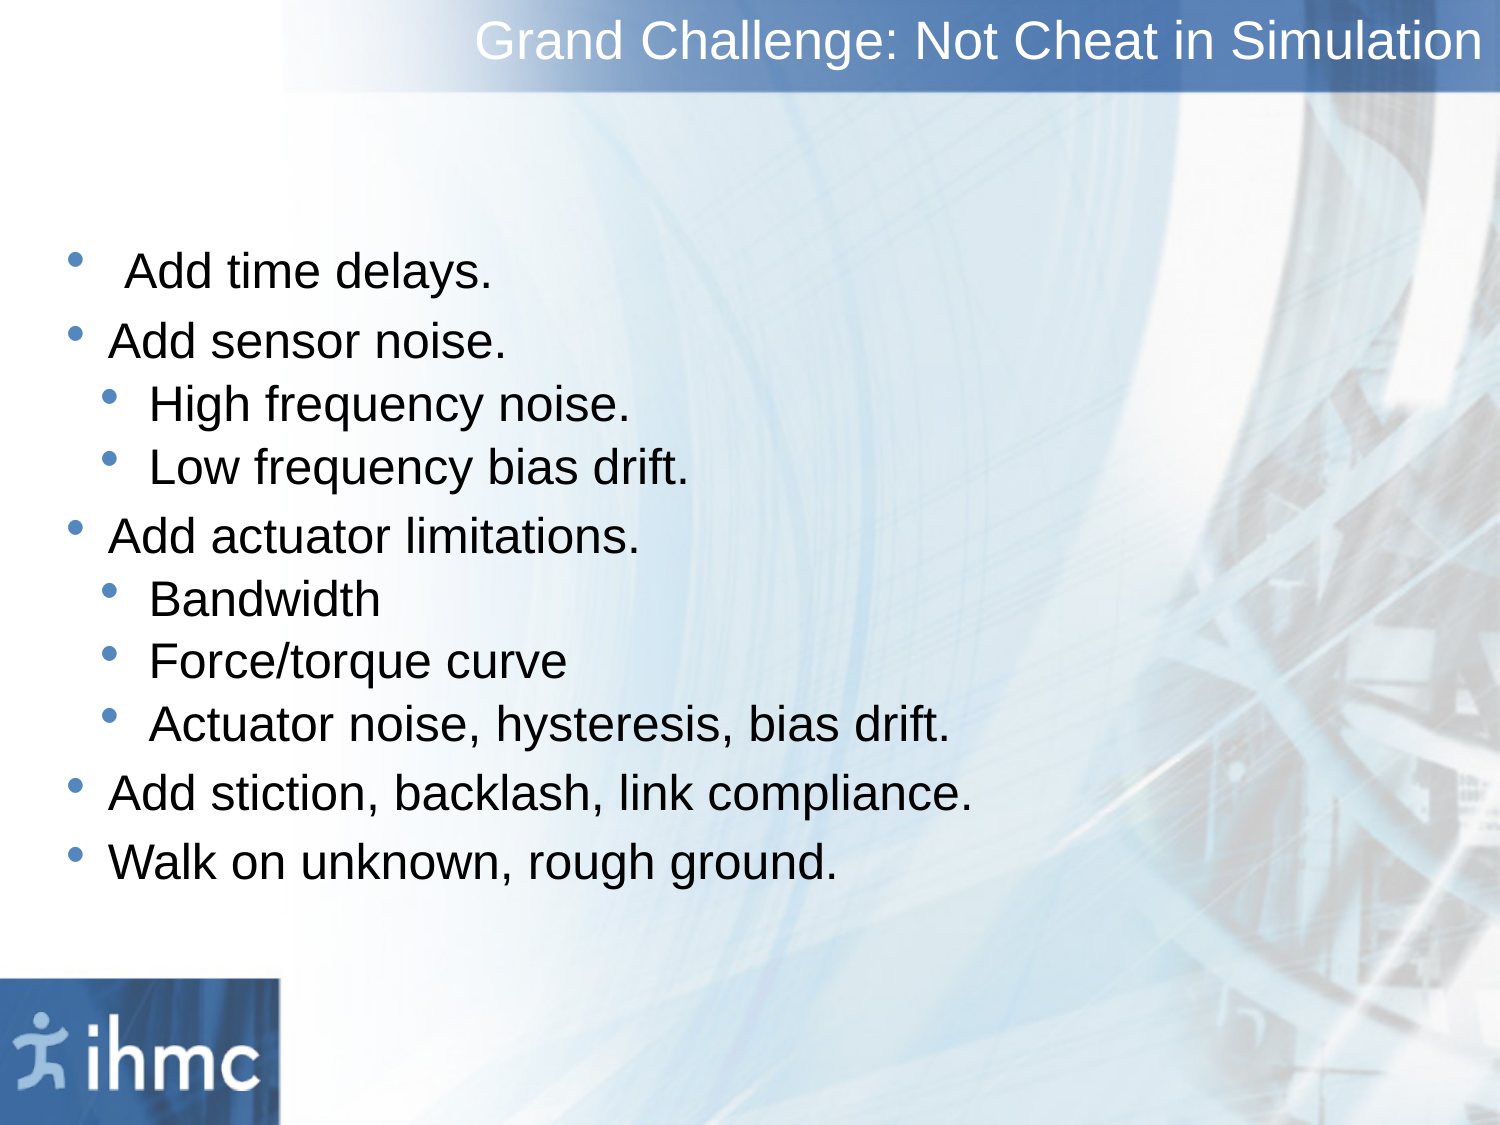

# Grand Challenge: Not Cheat in Simulation
  Add time delays.
 Add sensor noise.
 High frequency noise.
 Low frequency bias drift.
 Add actuator limitations.
 Bandwidth
 Force/torque curve
 Actuator noise, hysteresis, bias drift.
 Add stiction, backlash, link compliance.
 Walk on unknown, rough ground.